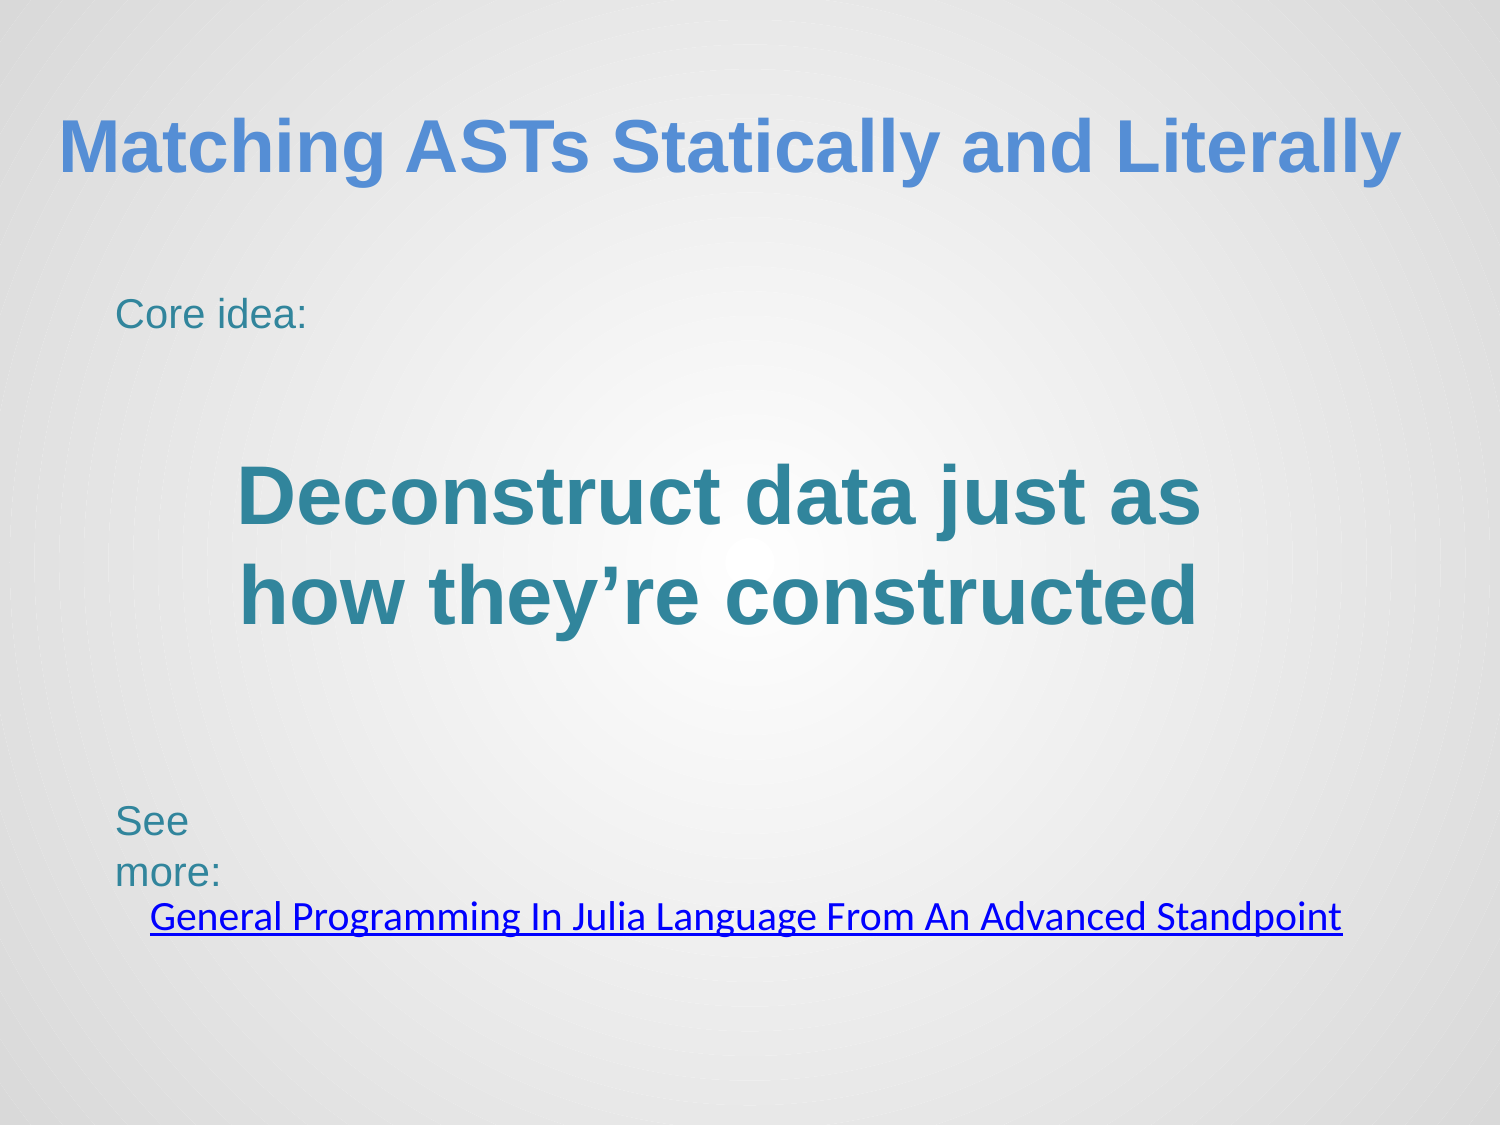

Matching ASTs Statically and Literally
Core idea:
Deconstruct data just as
how they’re constructed
See more:
General Programming In Julia Language From An Advanced Standpoint